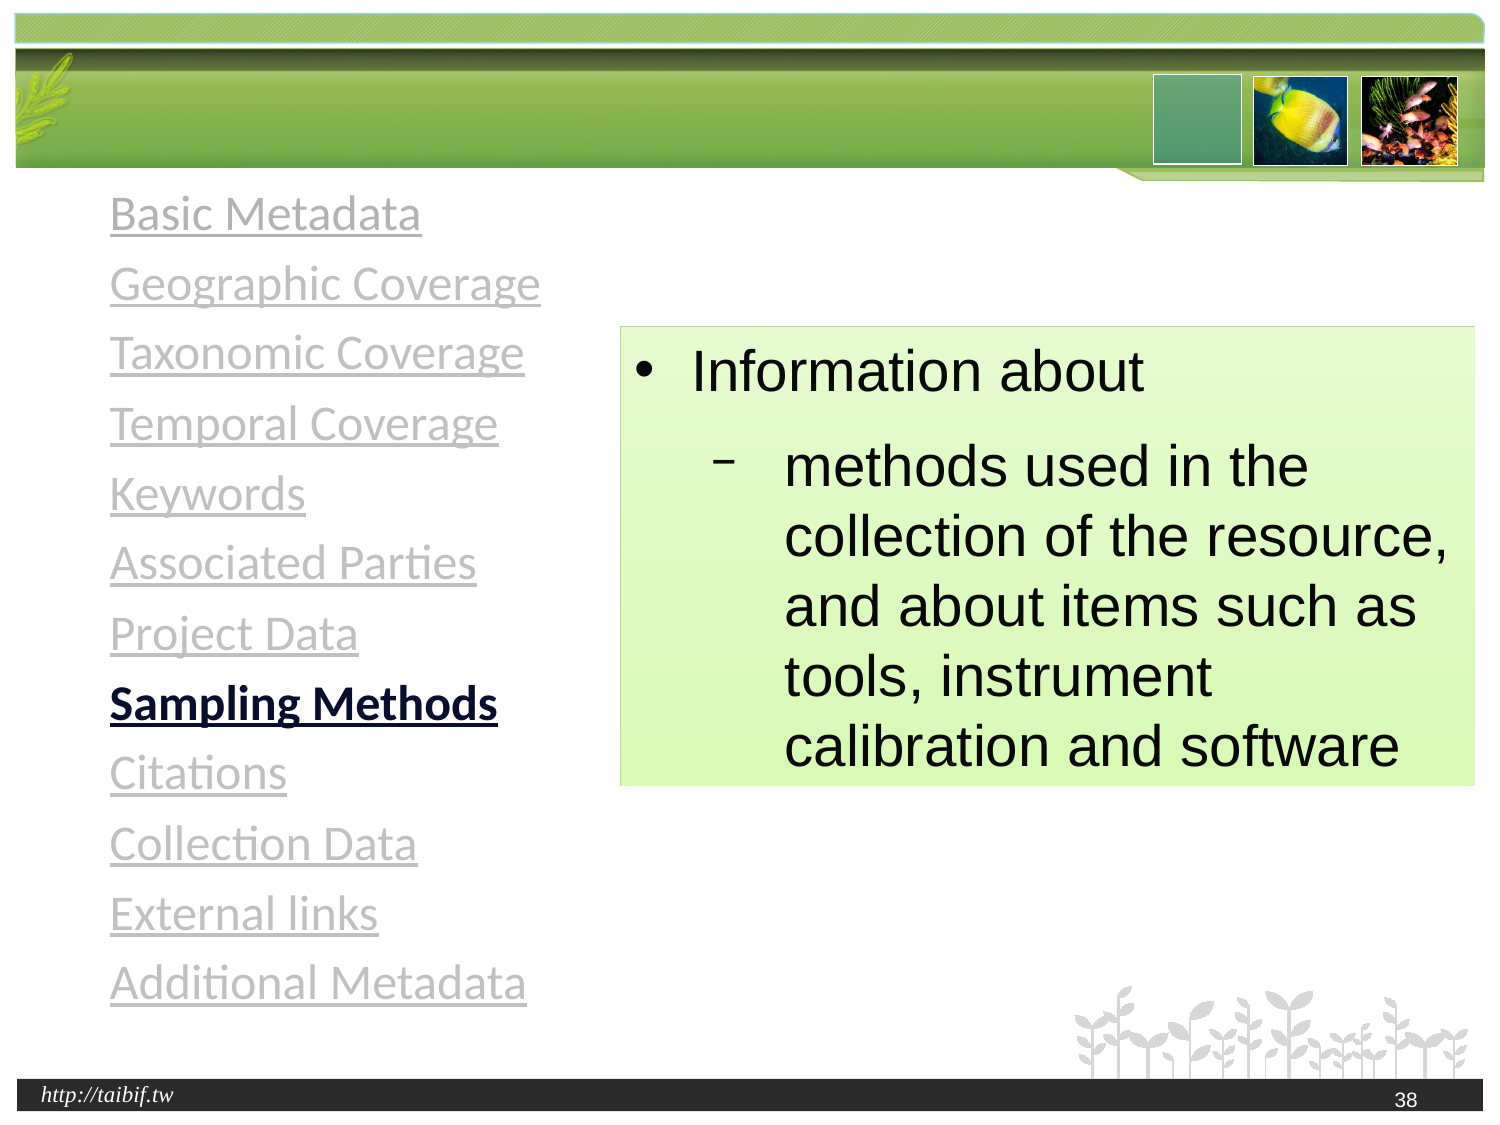

Basic Metadata
    Geographic Coverage
    Taxonomic Coverage
    Temporal Coverage
    Keywords
    Associated Parties
    Project Data
    Sampling Methods
    Citations
    Collection Data
    External links
    Additional Metadata
Information about
methods used in the collection of the resource, and about items such as tools, instrument calibration and software
38